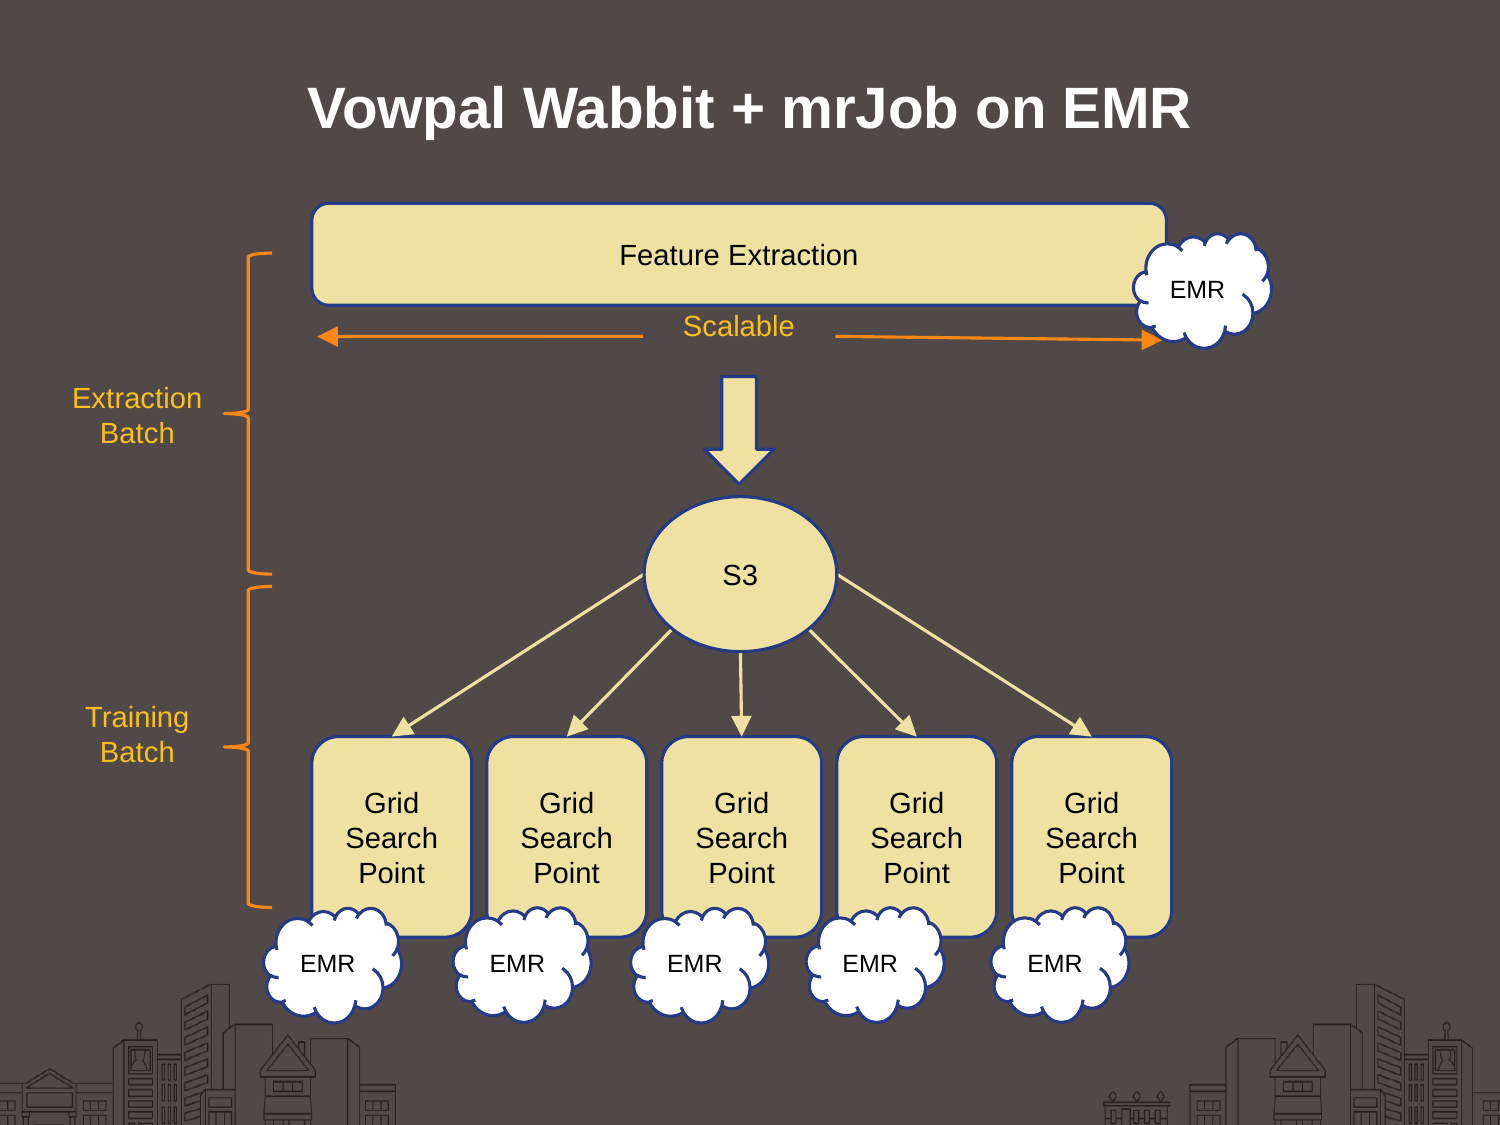

Vowpal Wabbit + mrJob on EMR
Feature Extraction
EMR

Scalable
Extraction
Batch

S3

Training
Batch
Grid Search Point
Grid Search Point
Grid Search Point
Grid Search Point
Grid Search Point
EMR
EMR
EMR
EMR
EMR